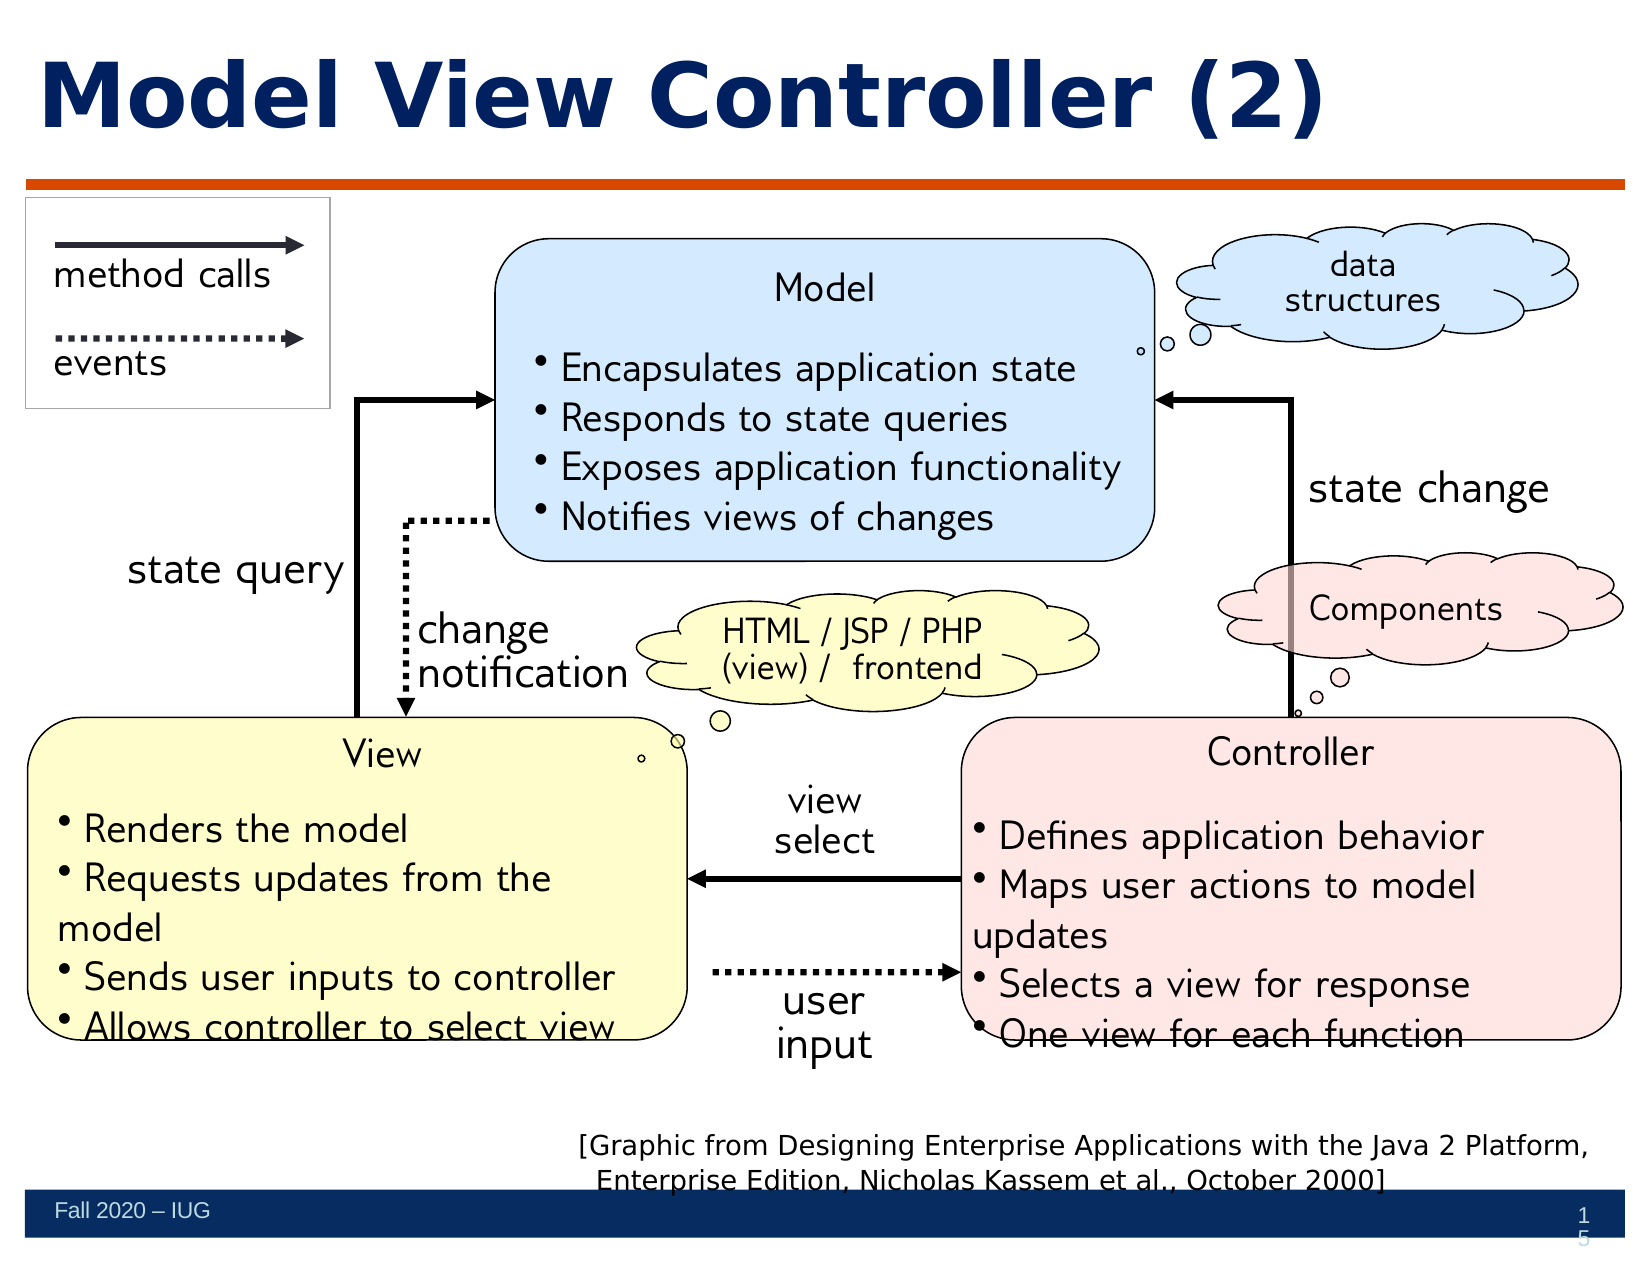

# Model View Controller (2)

method calls
events

data structures
Components
HTML / JSP / PHP (view) /  frontend

Model
 Encapsulates application state
 Responds to state queries
 Exposes application functionality
 Notifies views of changes
state change

state query
change notification
Controller

View
view select
 Renders the model
 Requests updates from the model
 Sends user inputs to controller
 Allows controller to select view
 Defines application behavior
 Maps user actions to model updates
 Selects a view for response
 One view for each function
user input

[Graphic from Designing Enterprise Applications with the Java 2 Platform,
  Enterprise Edition, Nicholas Kassem et al., October 2000]
Fall 2020 – IUG
15